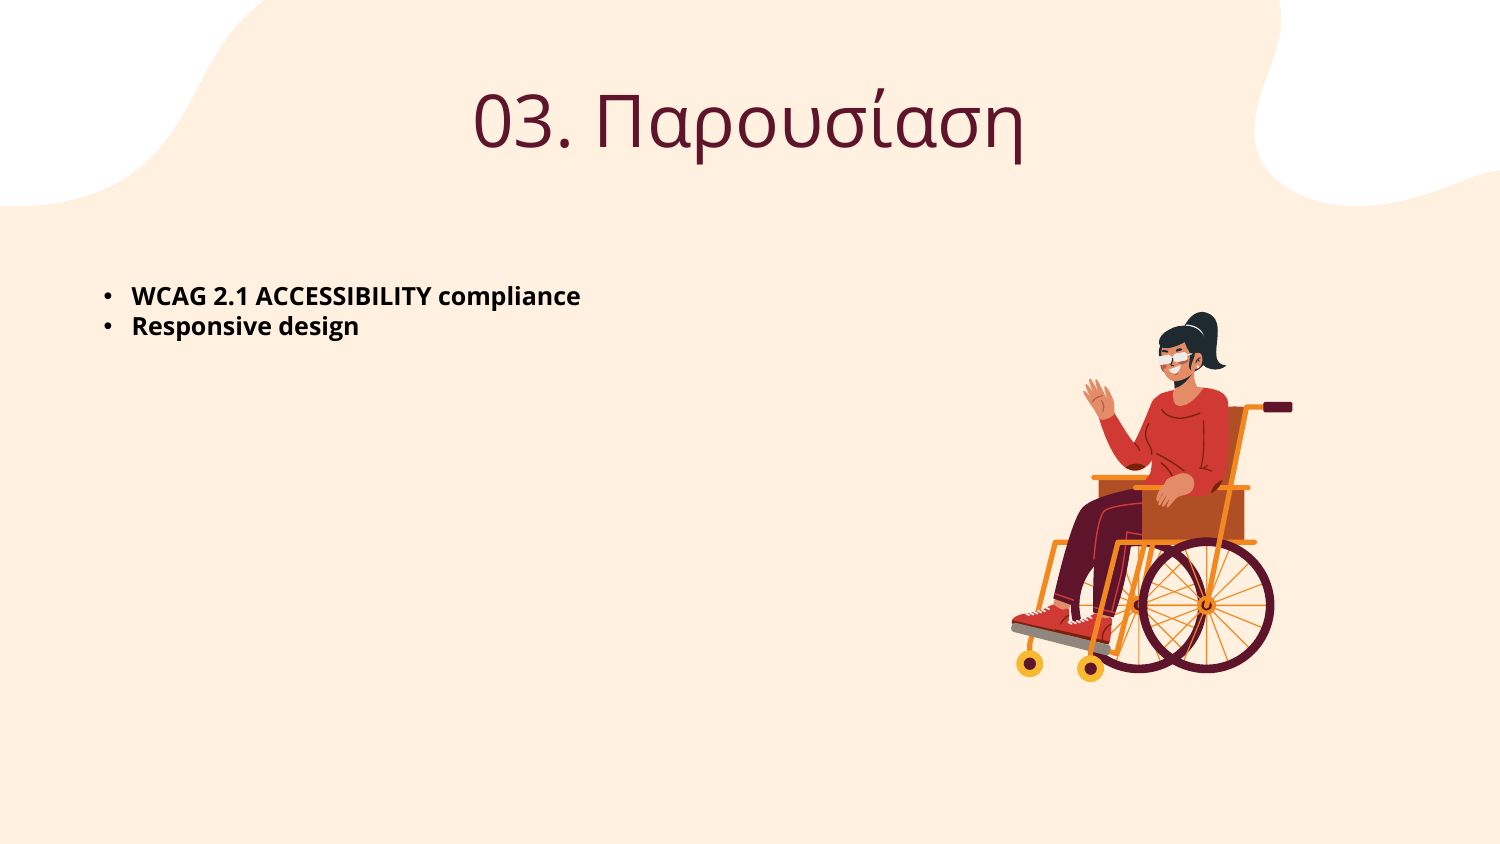

# 03. Παρουσίαση
WCAG 2.1 ACCESSIBILITY compliance
Responsive design